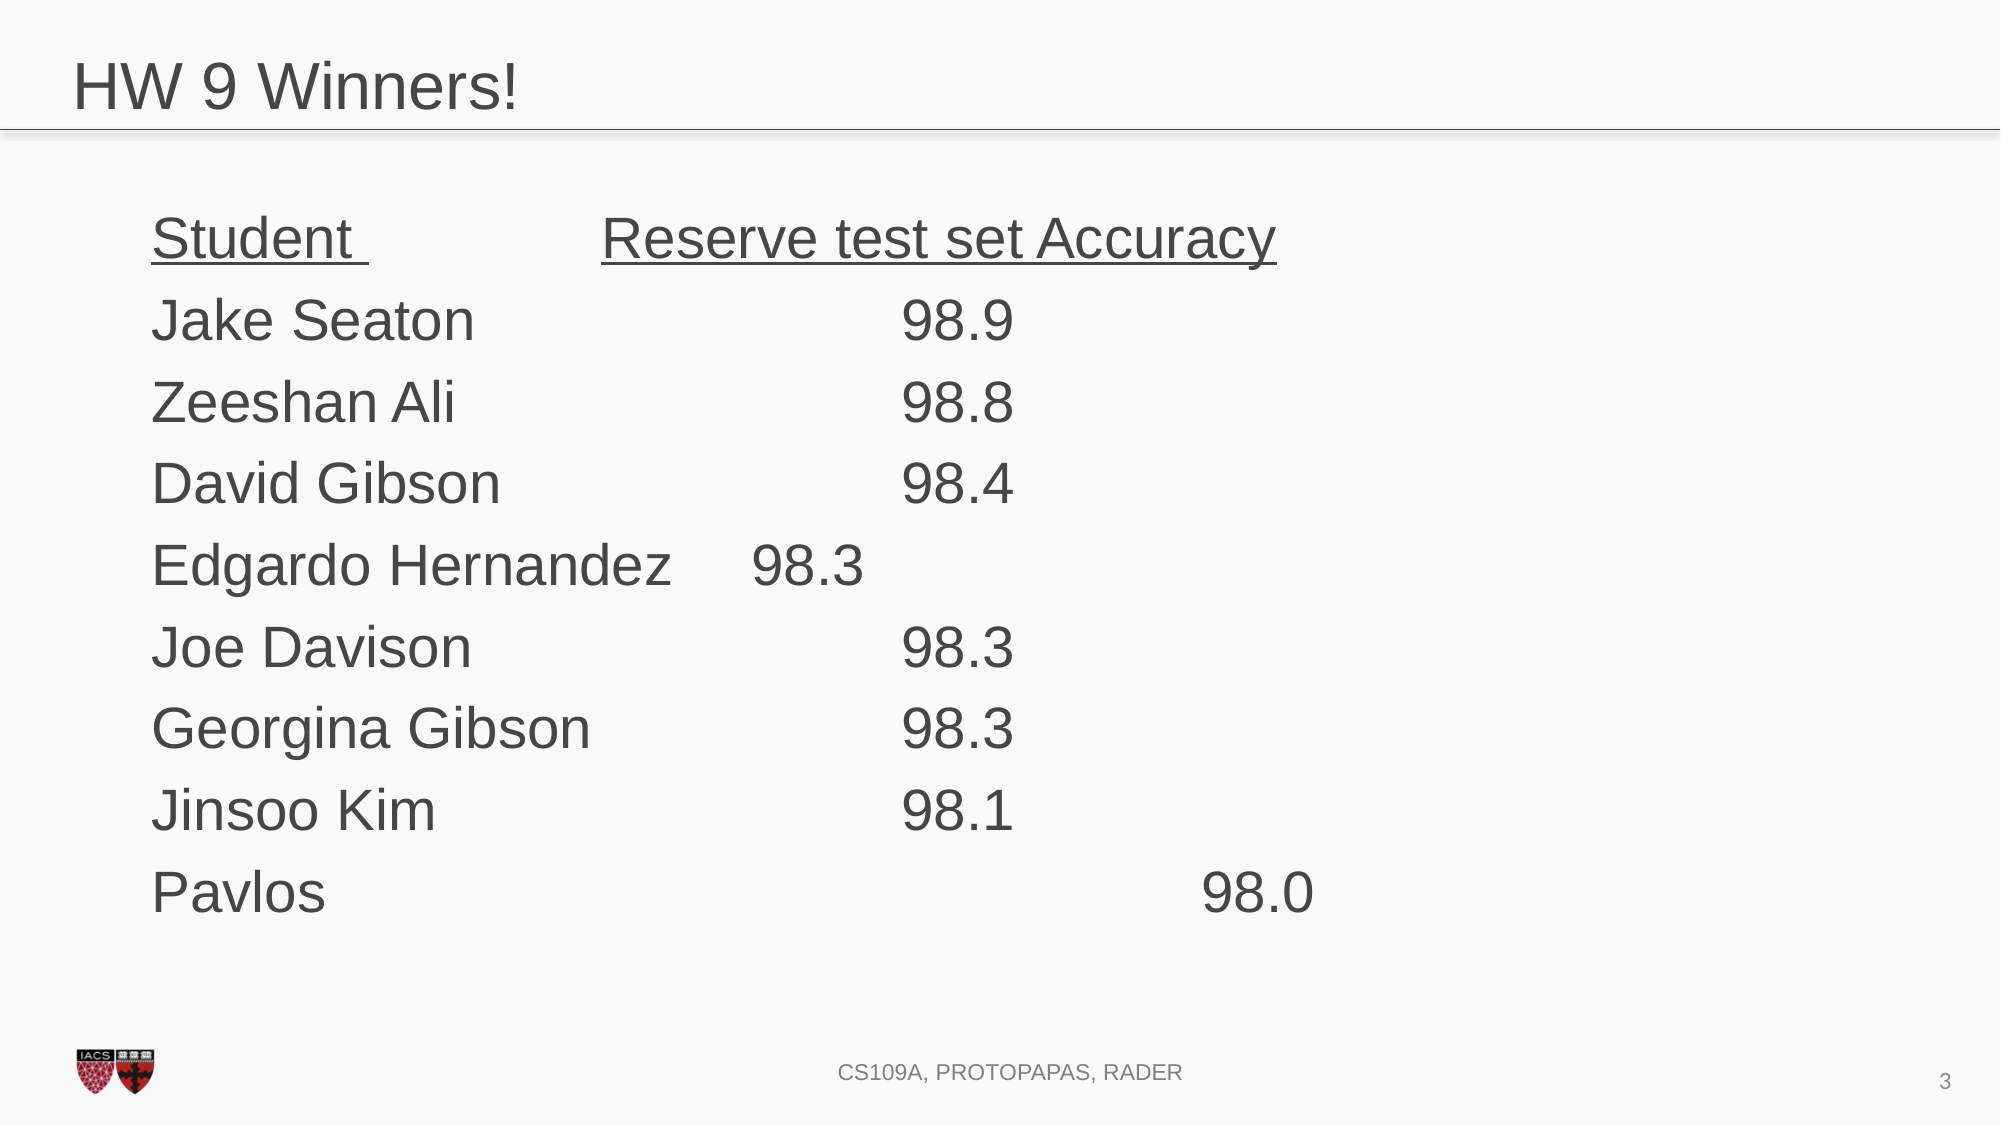

# HW 9 Winners!
Student 		Reserve test set Accuracy
Jake Seaton    			98.9
Zeeshan Ali    			98.8
David Gibson    			98.4
Edgardo Hernandez    	98.3
Joe Davison    			98.3
Georgina Gibson    		98.3
Jinsoo Kim    			98.1
Pavlos						98.0
3